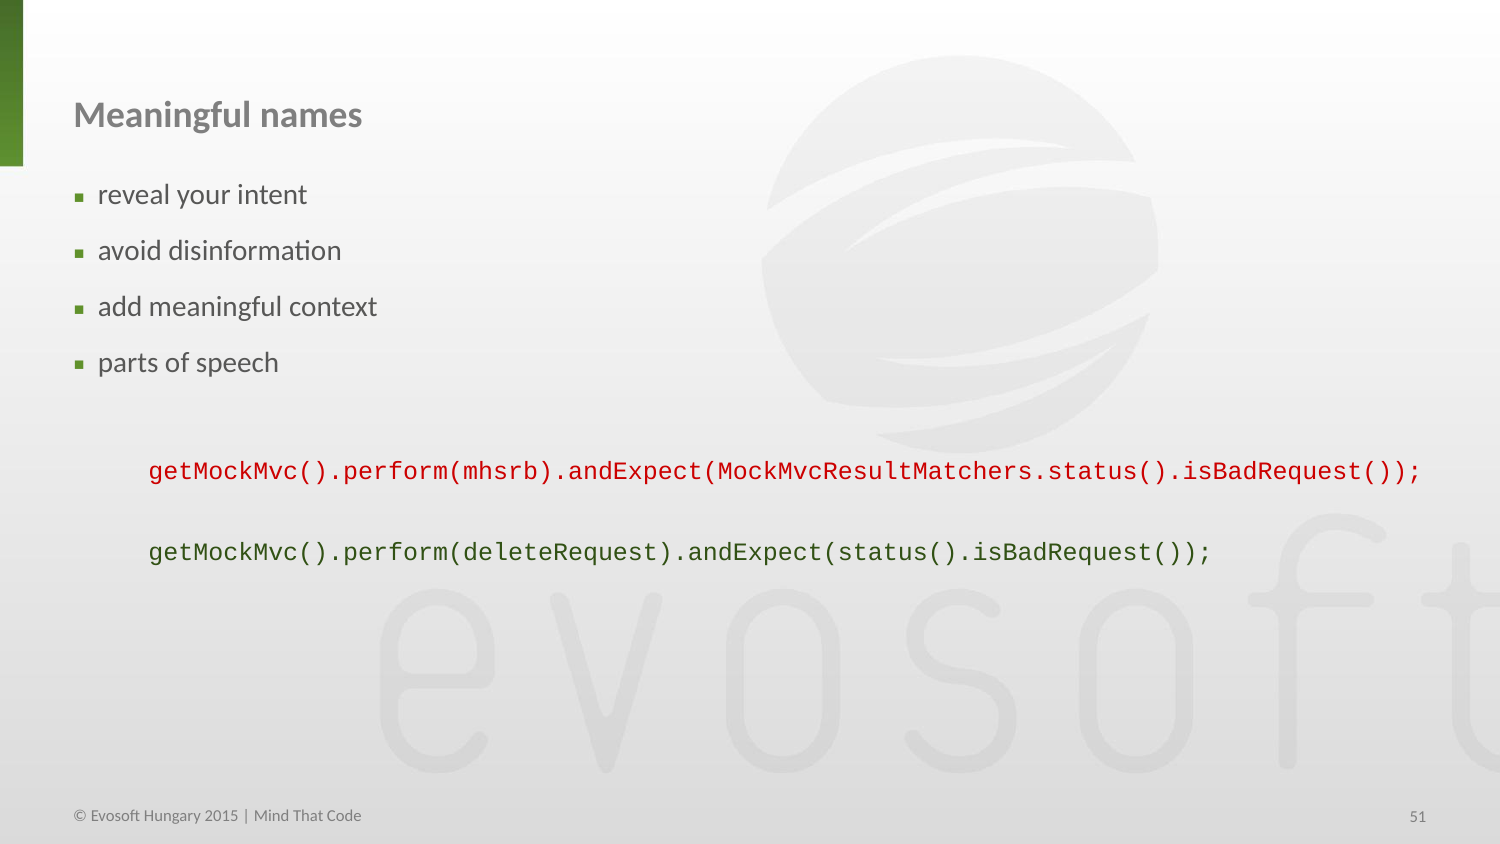

Meaningful names
  reveal your intent
  avoid disinformation
  add meaningful context
  parts of speech

getMockMvc().perform(mhsrb).andExpect(MockMvcResultMatchers.status().isBadRequest());

getMockMvc().perform(deleteRequest).andExpect(status().isBadRequest());